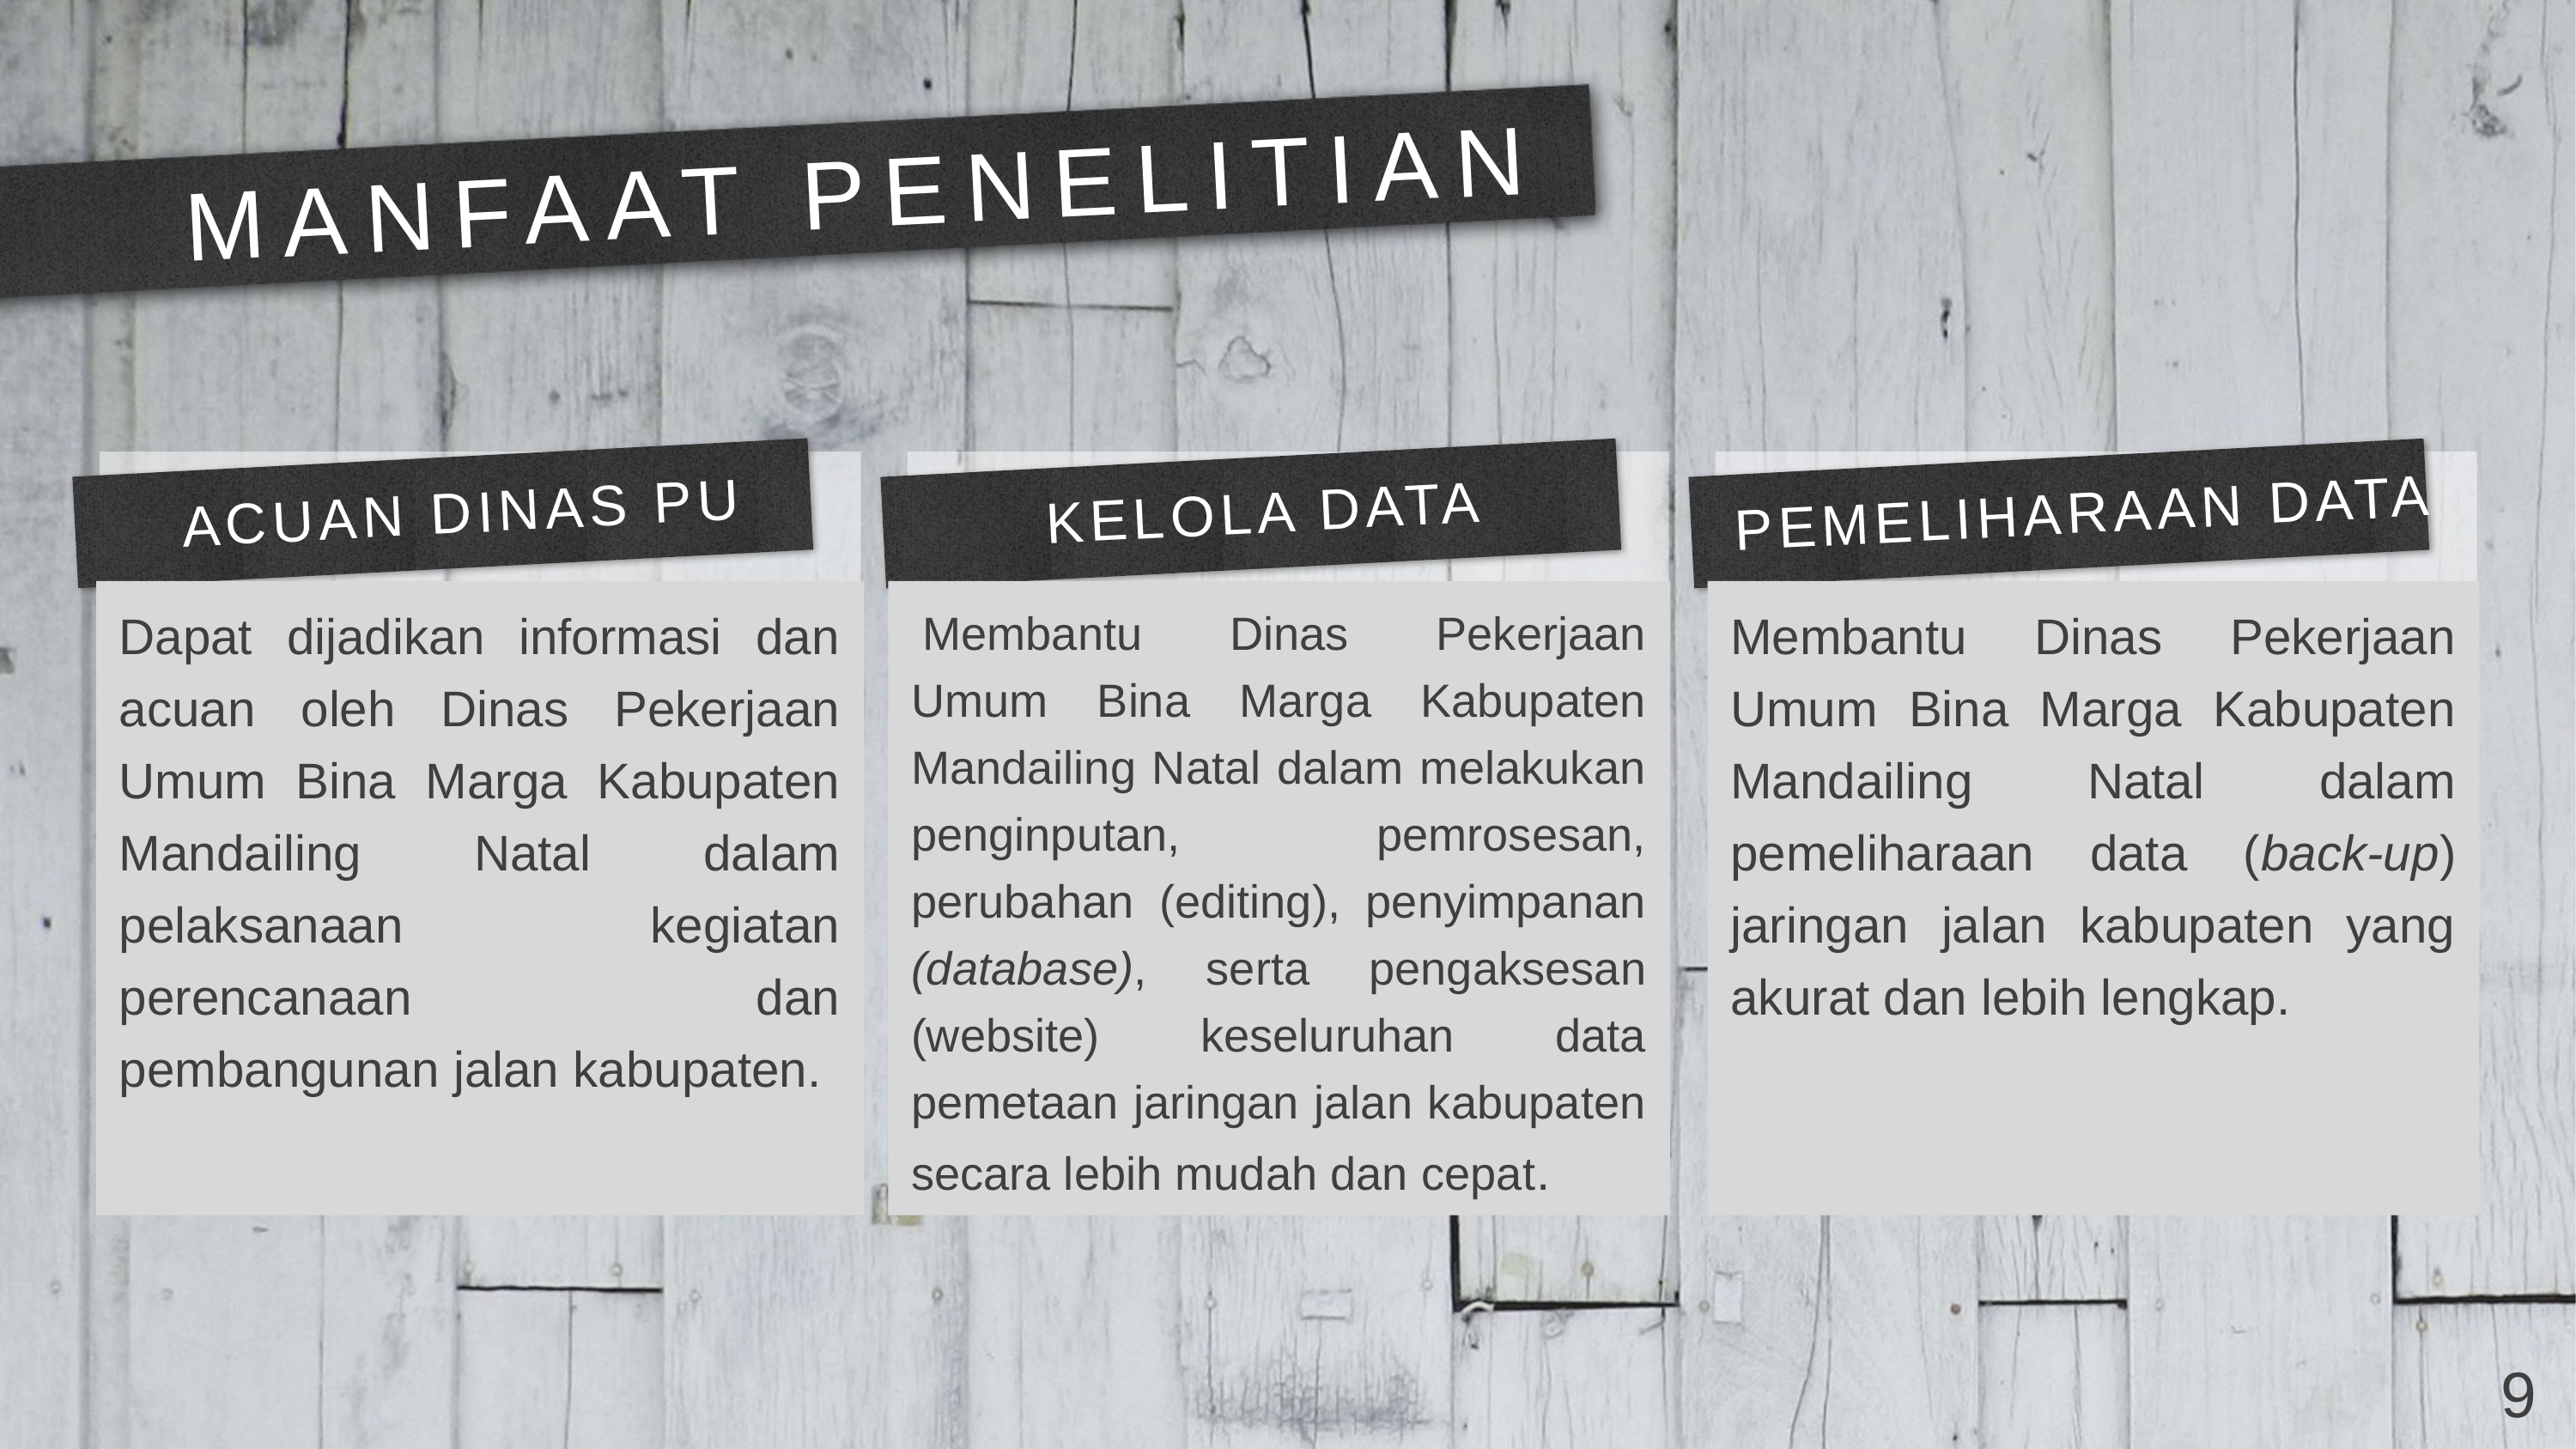

# MANFAAT PENELITIAN
ACUAN DINAS PU
KELOLA DATA
PEMELIHARAAN DATA
Membantu Dinas Pekerjaan Umum Bina Marga Kabupaten Mandailing Natal dalam melakukan penginputan, pemrosesan, perubahan (editing), penyimpanan (database), serta pengaksesan (website) keseluruhan data pemetaan jaringan jalan kabupaten secara lebih mudah dan cepat.
Membantu Dinas Pekerjaan Umum Bina Marga Kabupaten Mandailing Natal dalam pemeliharaan data (back-up) jaringan jalan kabupaten yang akurat dan lebih lengkap.
Dapat dijadikan informasi dan acuan oleh Dinas Pekerjaan Umum Bina Marga Kabupaten Mandailing Natal dalam pelaksanaan kegiatan perencanaan dan pembangunan jalan kabupaten.
9